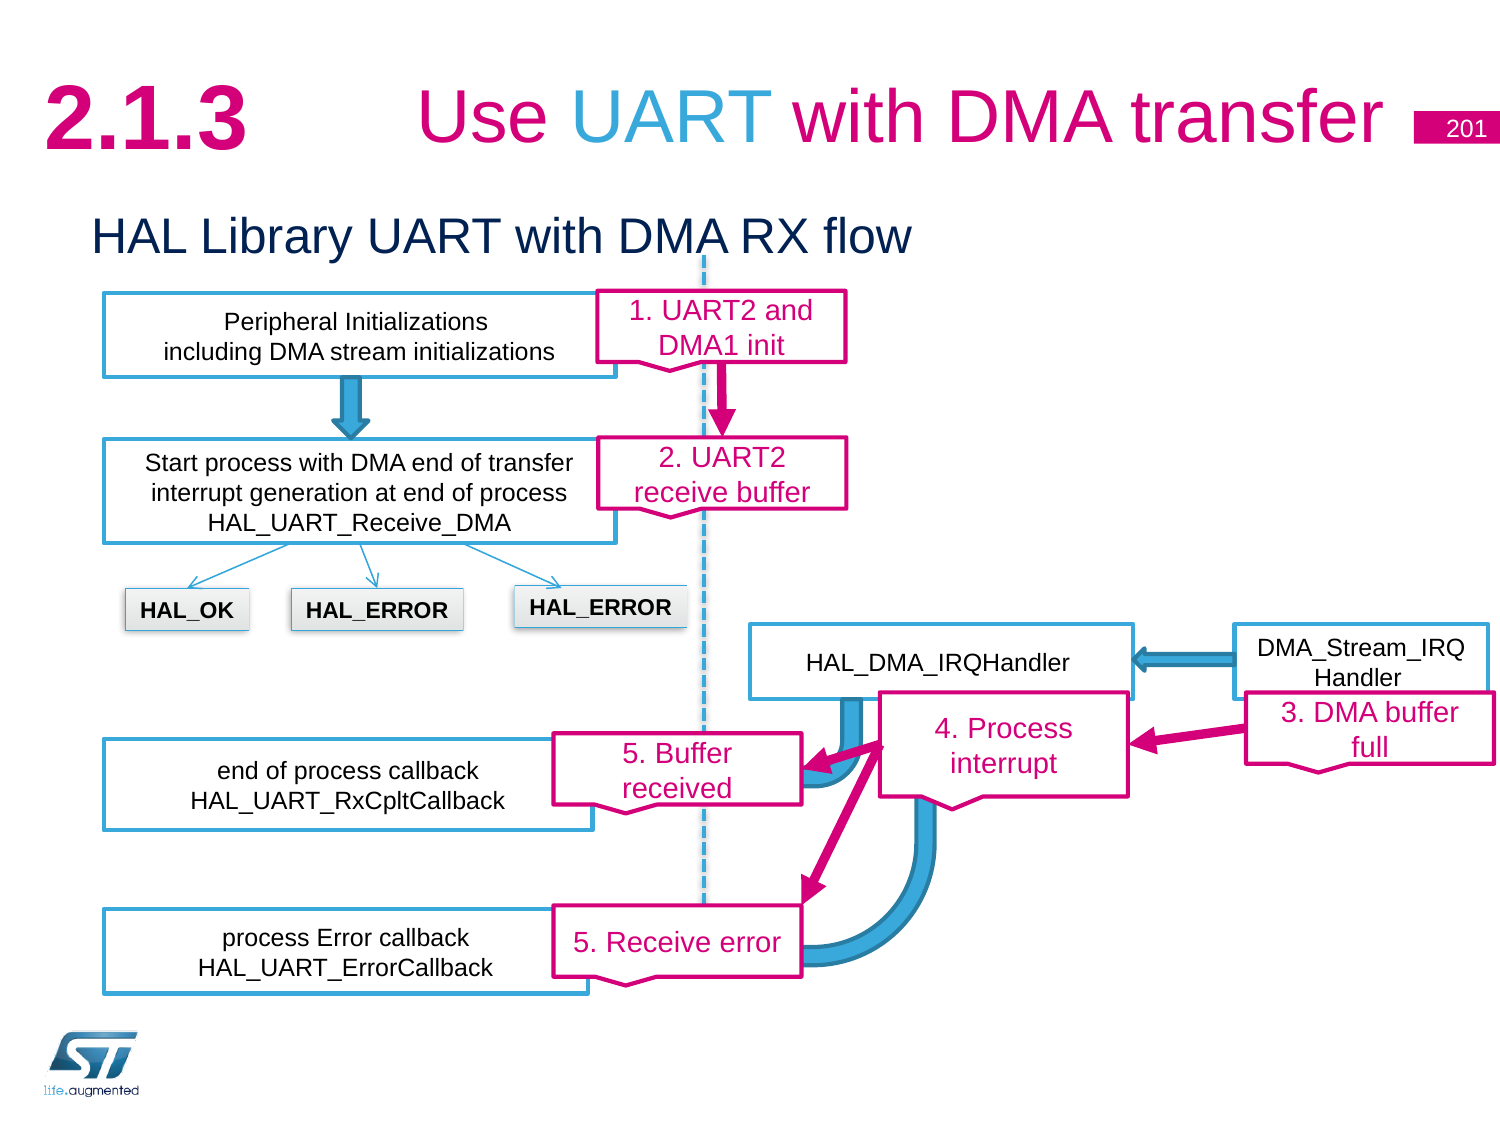

# Use UART with DMA transfer
2.1.3
201
HAL Library UART with DMA RX flow

1. UART2 and DMA1 init
Peripheral Initializations
including DMA stream initializations

2. UART2 receive buffer
Start process with DMA end of transfer interrupt generation at end of process
HAL_UART_Receive_DMA
HAL_ERROR
HAL_OK
HAL_ERROR
HAL_DMA_IRQHandler
DMA_Stream_IRQHandler

4. Process interrupt
3. DMA buffer full

5. Buffer received
end of process callback
HAL_UART_RxCpltCallback
5. Receive error
process Error callback
HAL_UART_ErrorCallback